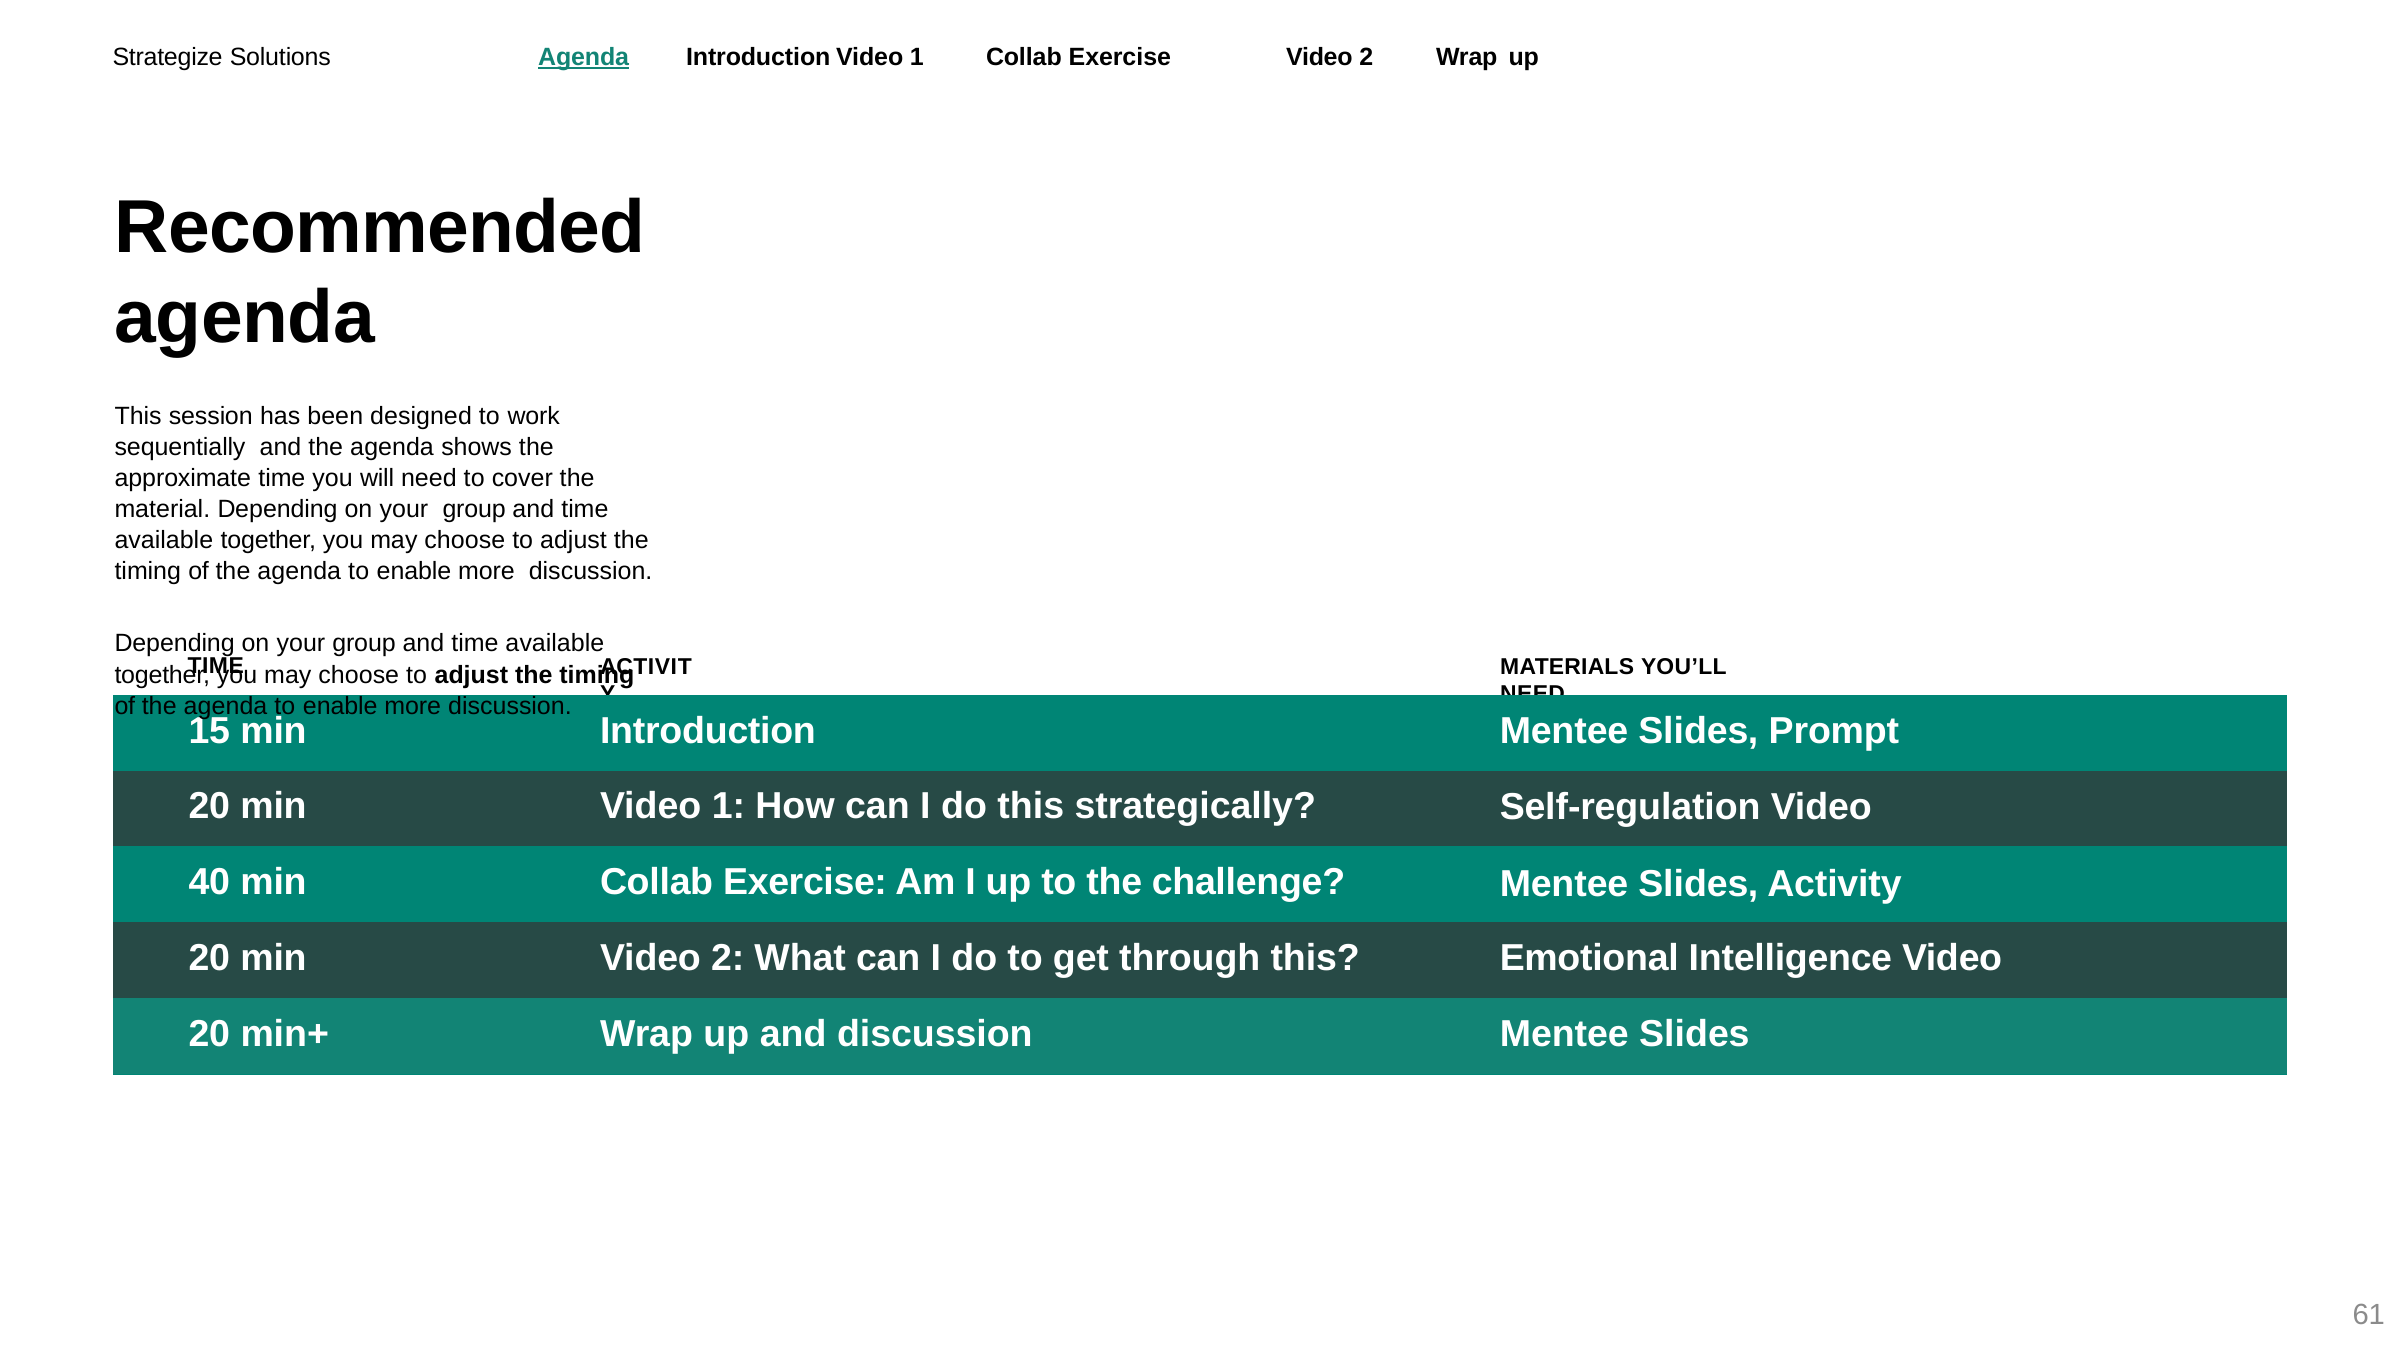

Recommended agenda
This session has been designed to work sequentially  and the agenda shows the approximate time you will need to cover the material. Depending on your  group and time available together, you may choose to adjust the timing of the agenda to enable more  discussion.
Depending on your group and time available together, you may choose to adjust the timing
of the agenda to enable more discussion.

| 15 min | Introduction | Mentee Slides, Prompt |
| --- | --- | --- |
| 20 min | Video 1: How can I do this strategically? | Self-regulation Video |
| 40 min | Collab Exercise: Am I up to the challenge? | Mentee Slides, Activity |
| 20 min | Video 2: What can I do to get through this? | Emotional Intelligence Video |
| 20 min+ | Wrap up and discussion | Mentee Slides |
61